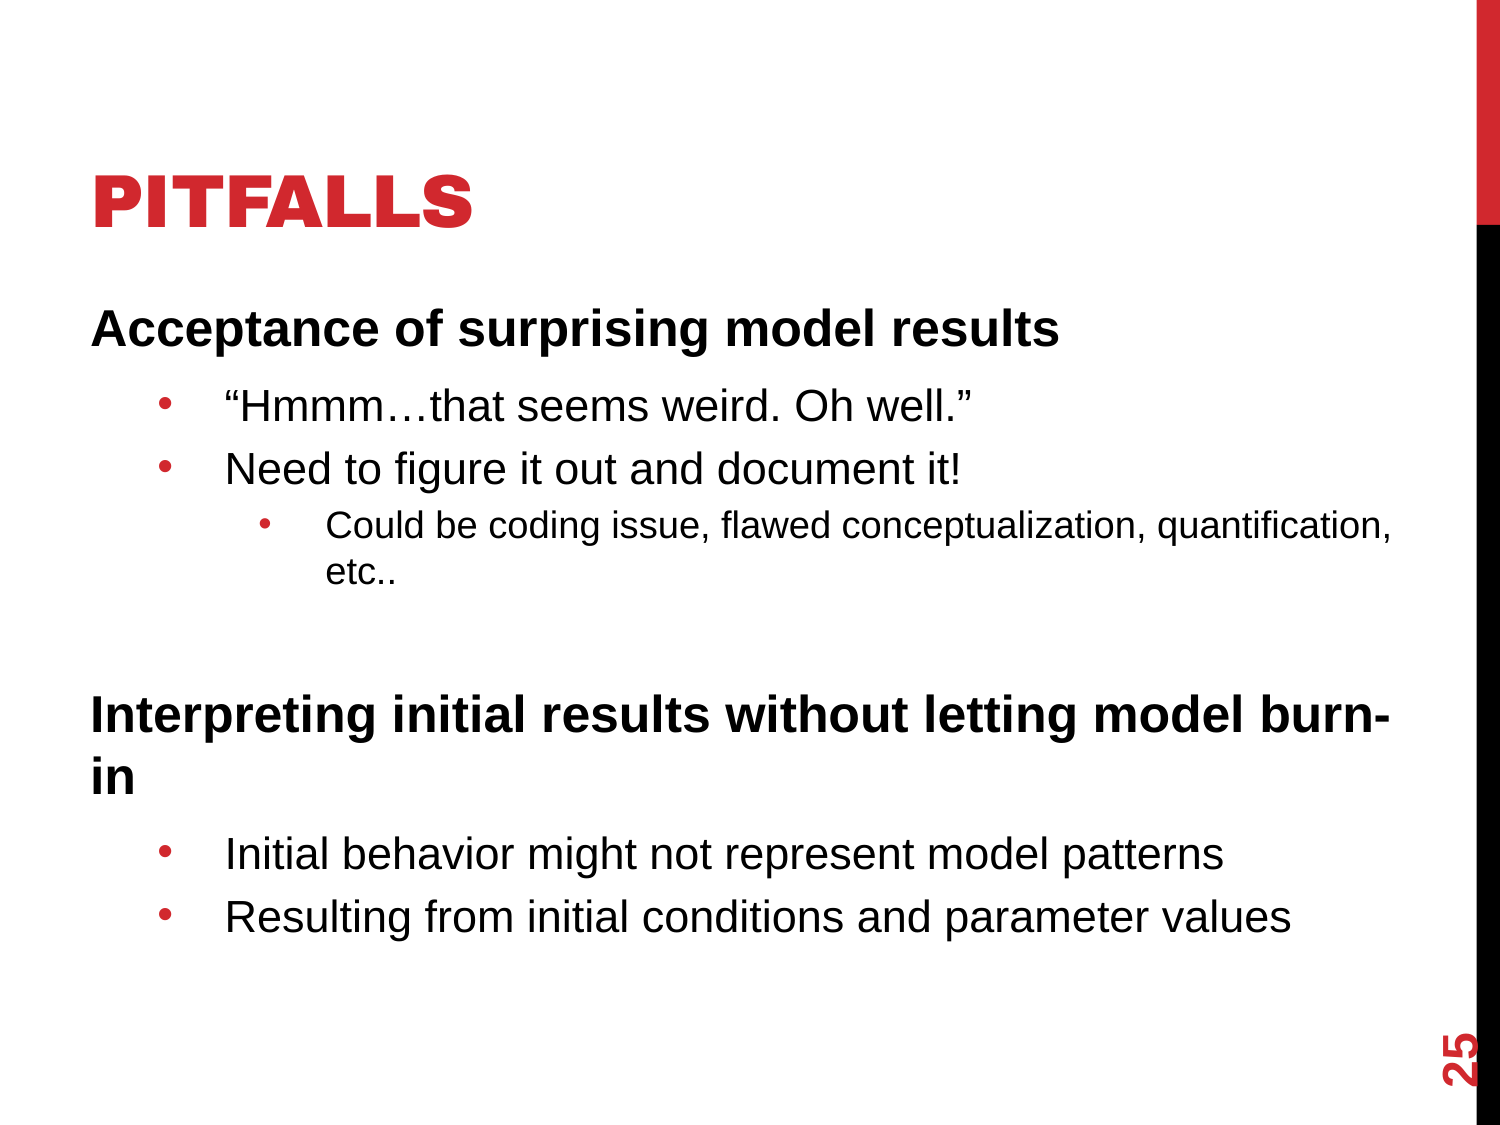

# Pitfalls
Acceptance of surprising model results
“Hmmm…that seems weird. Oh well.”
Need to figure it out and document it!
Could be coding issue, flawed conceptualization, quantification, etc..

Interpreting initial results without letting model burn-in
Initial behavior might not represent model patterns
Resulting from initial conditions and parameter values
25